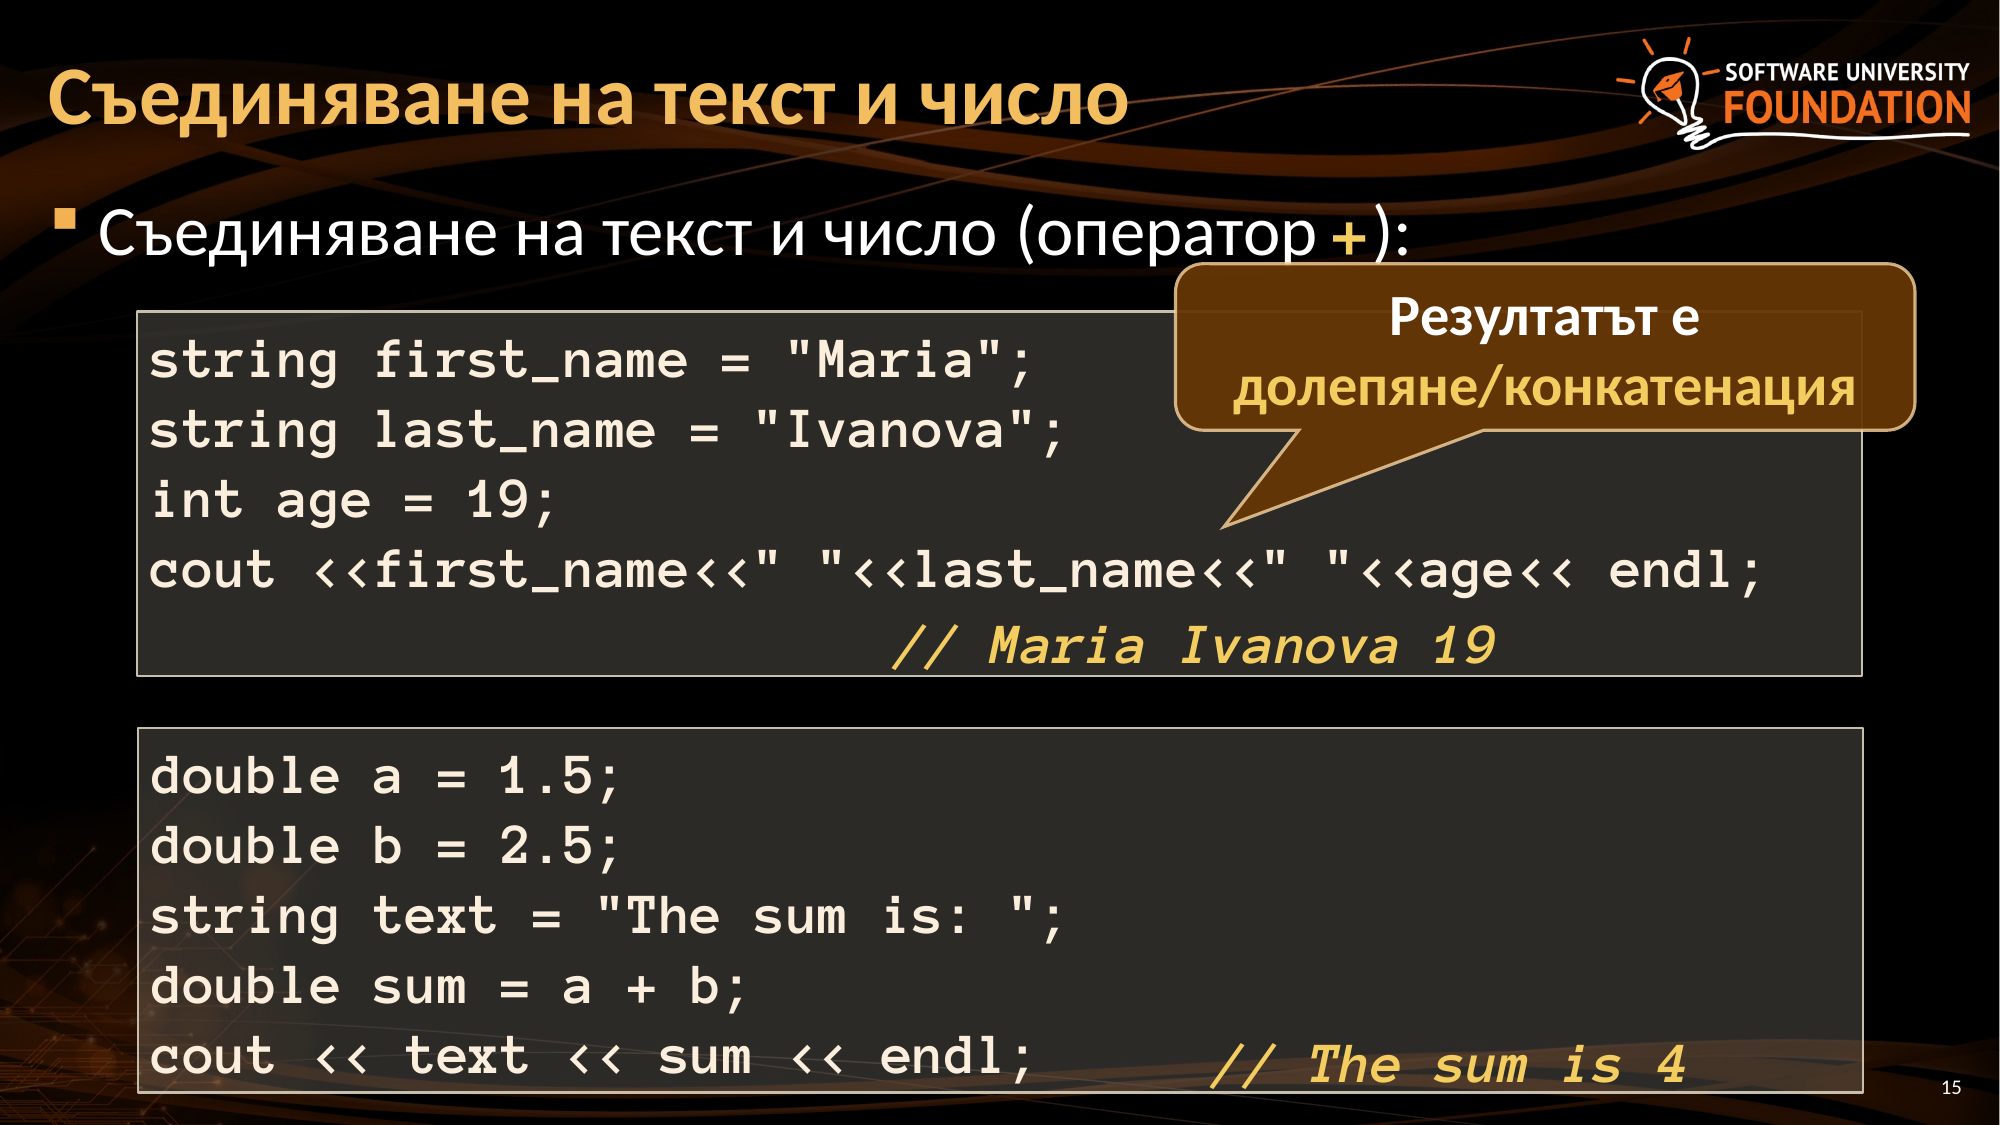

# Съединяване на текст и число
Съединяване на текст и число (оператор +):
Резултатът е долепяне/конкатенация
string first_name = "Maria";
string last_name = "Ivanova";
int age = 19;
cout <<first_name<<" "<<last_name<<" "<<age<< endl;

// Maria Ivanova 19
double a = 1.5;
double b = 2.5;
string text = "The sum is: ";
double sum = a + b;
cout << text << sum << endl;
// The sum is 4
15